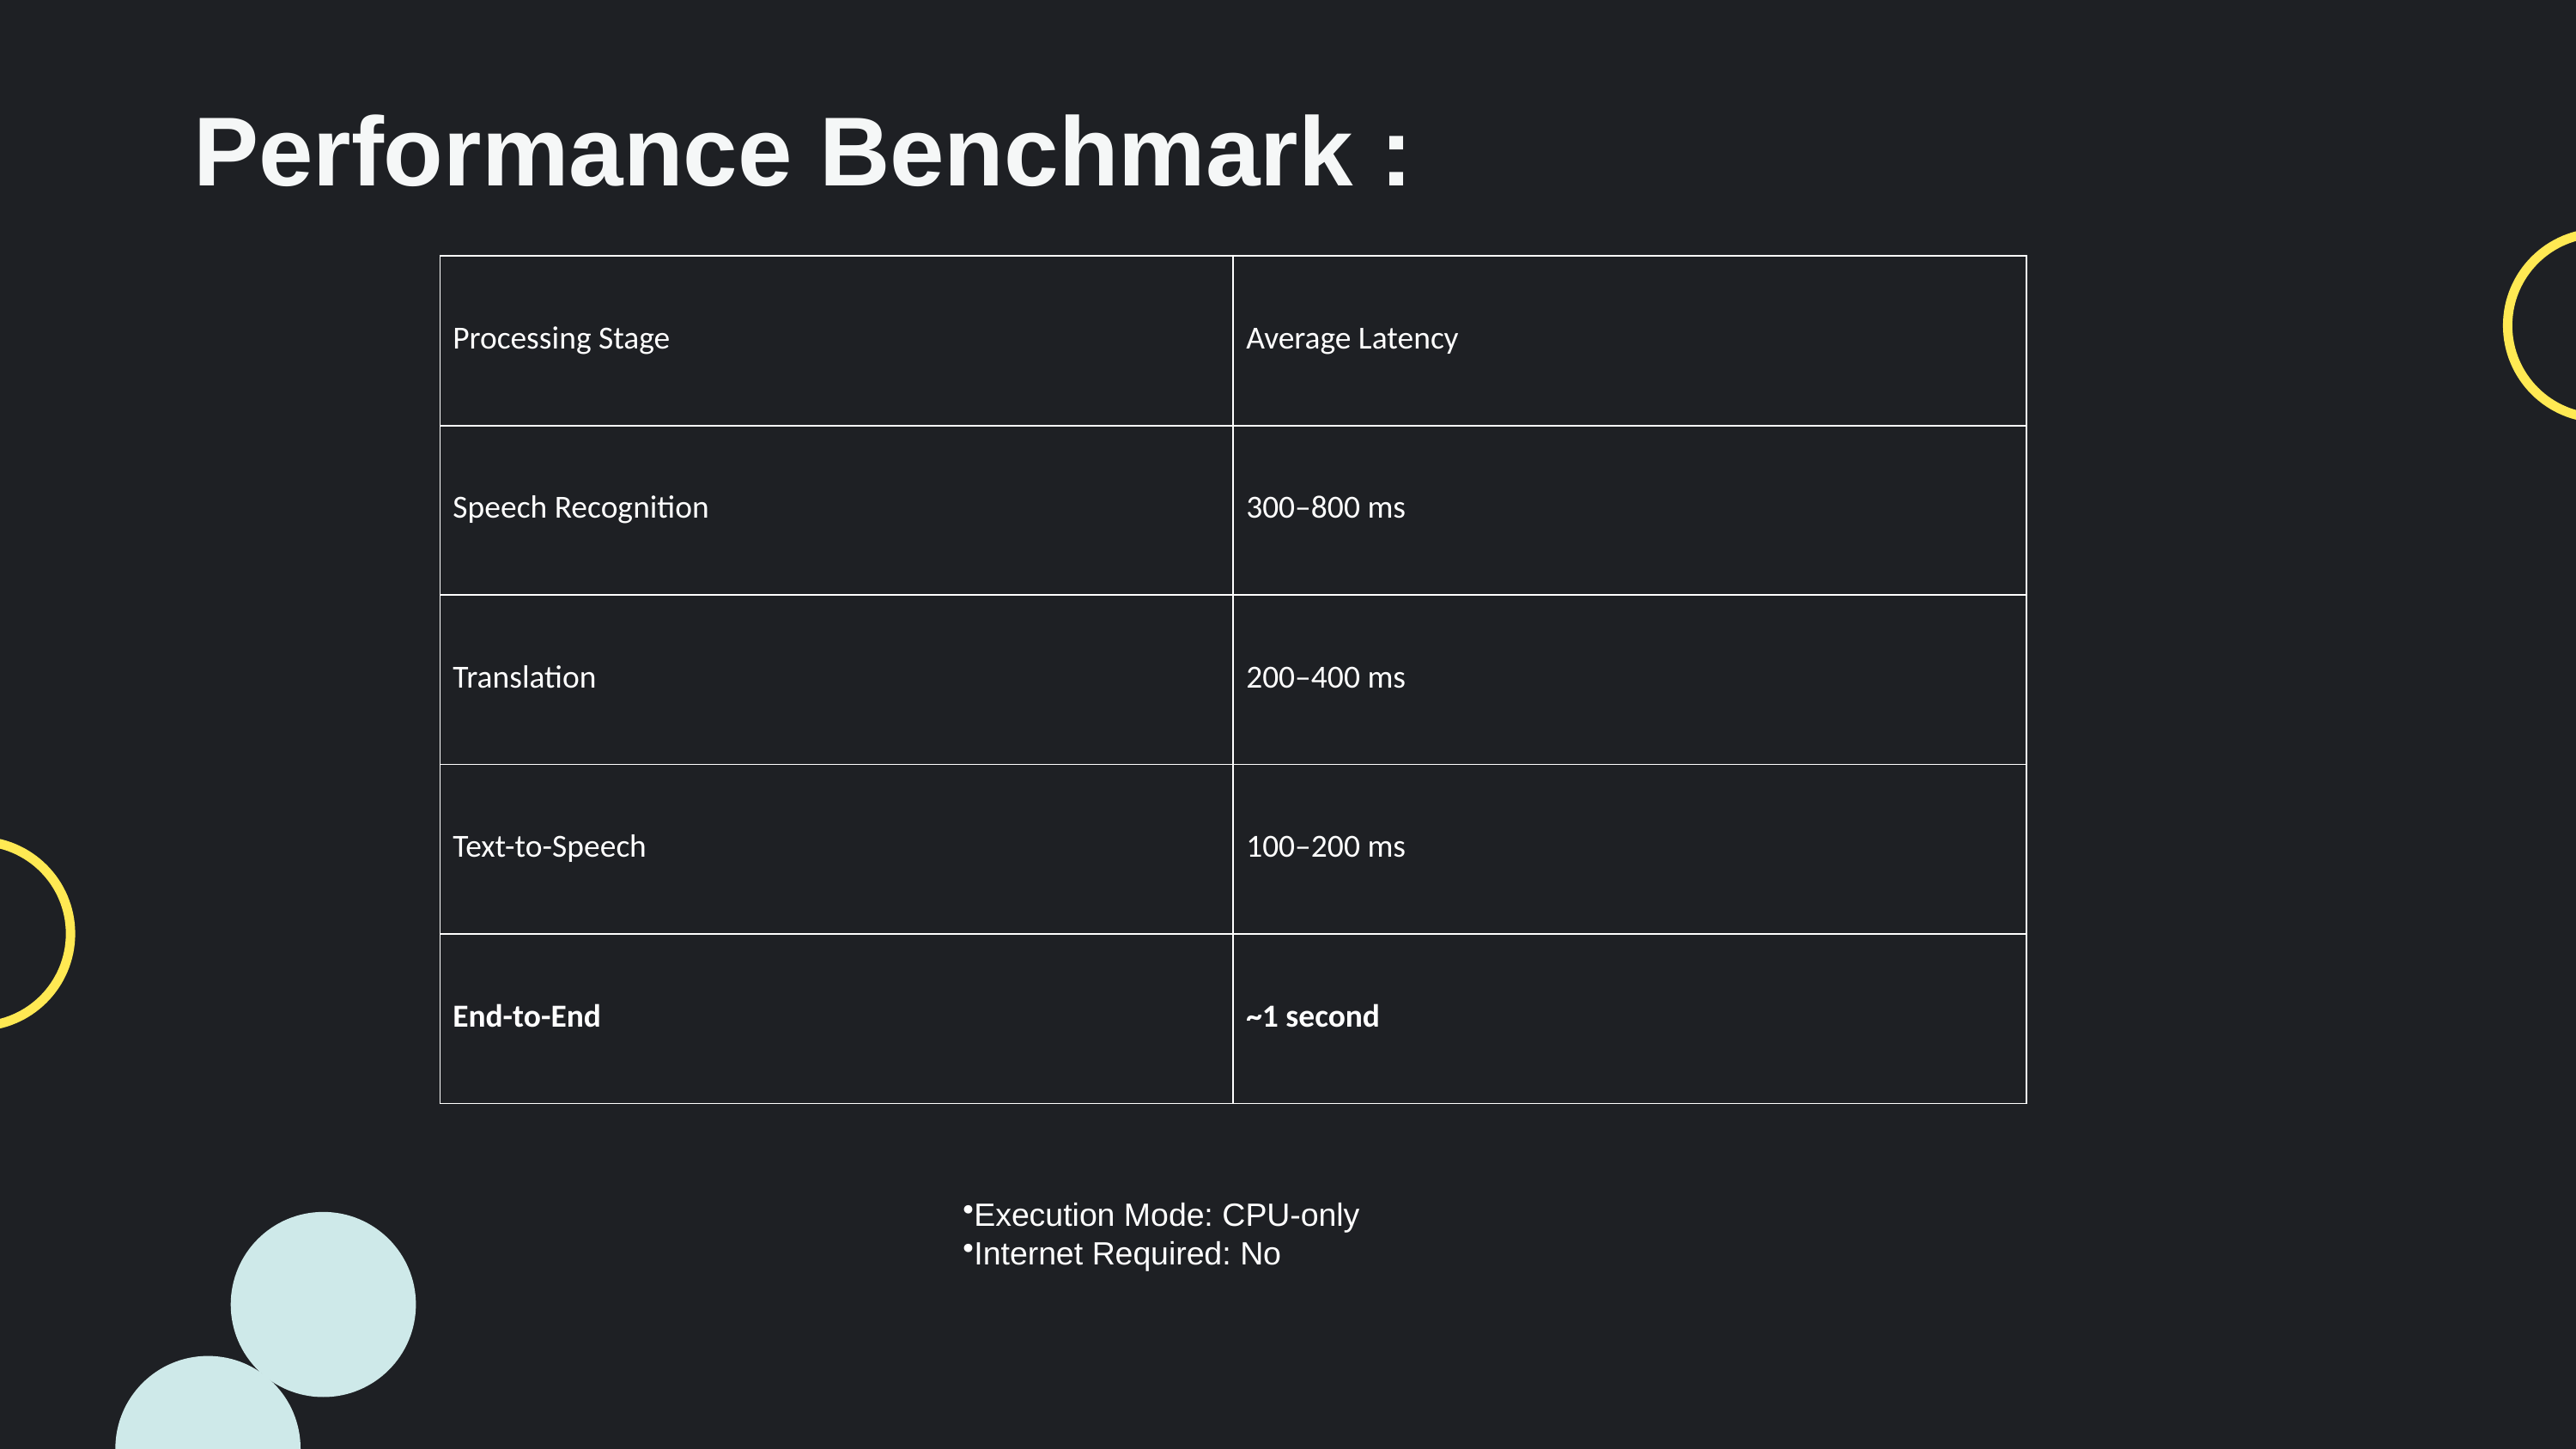

Performance Benchmark :

| Processing Stage | Average Latency |
| --- | --- |
| Speech Recognition | 300–800 ms |
| Translation | 200–400 ms |
| Text-to-Speech | 100–200 ms |
| End-to-End | ~1 second |

Execution Mode: CPU-only
Internet Required: No